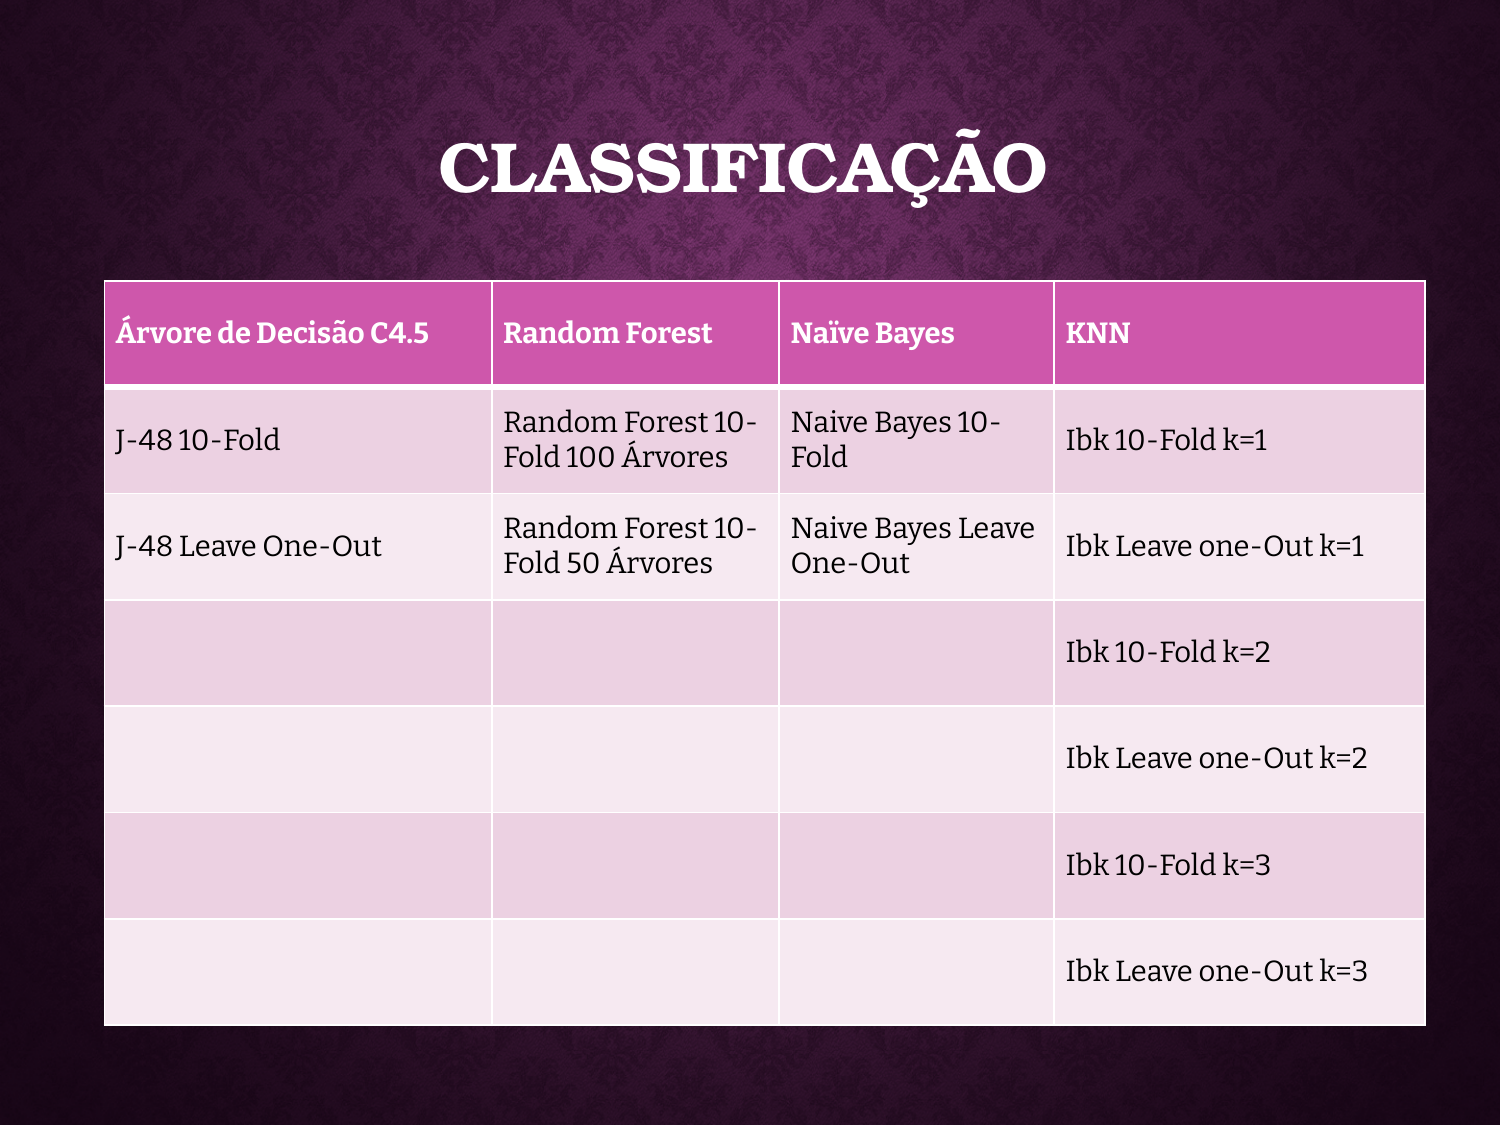

# classificação

| Árvore de Decisão C4.5 | Random Forest | Naïve Bayes | KNN |
| --- | --- | --- | --- |
| J-48 10-Fold | Random Forest 10-Fold 100 Árvores | Naive Bayes 10-Fold | Ibk 10-Fold k=1 |
| J-48 Leave One-Out | Random Forest 10-Fold 50 Árvores | Naive Bayes Leave One-Out | Ibk Leave one-Out k=1 |
|  |  |  | Ibk 10-Fold k=2 |
|  |  |  | Ibk Leave one-Out k=2 |
|  |  |  | Ibk 10-Fold k=3 |
|  |  |  | Ibk Leave one-Out k=3 |